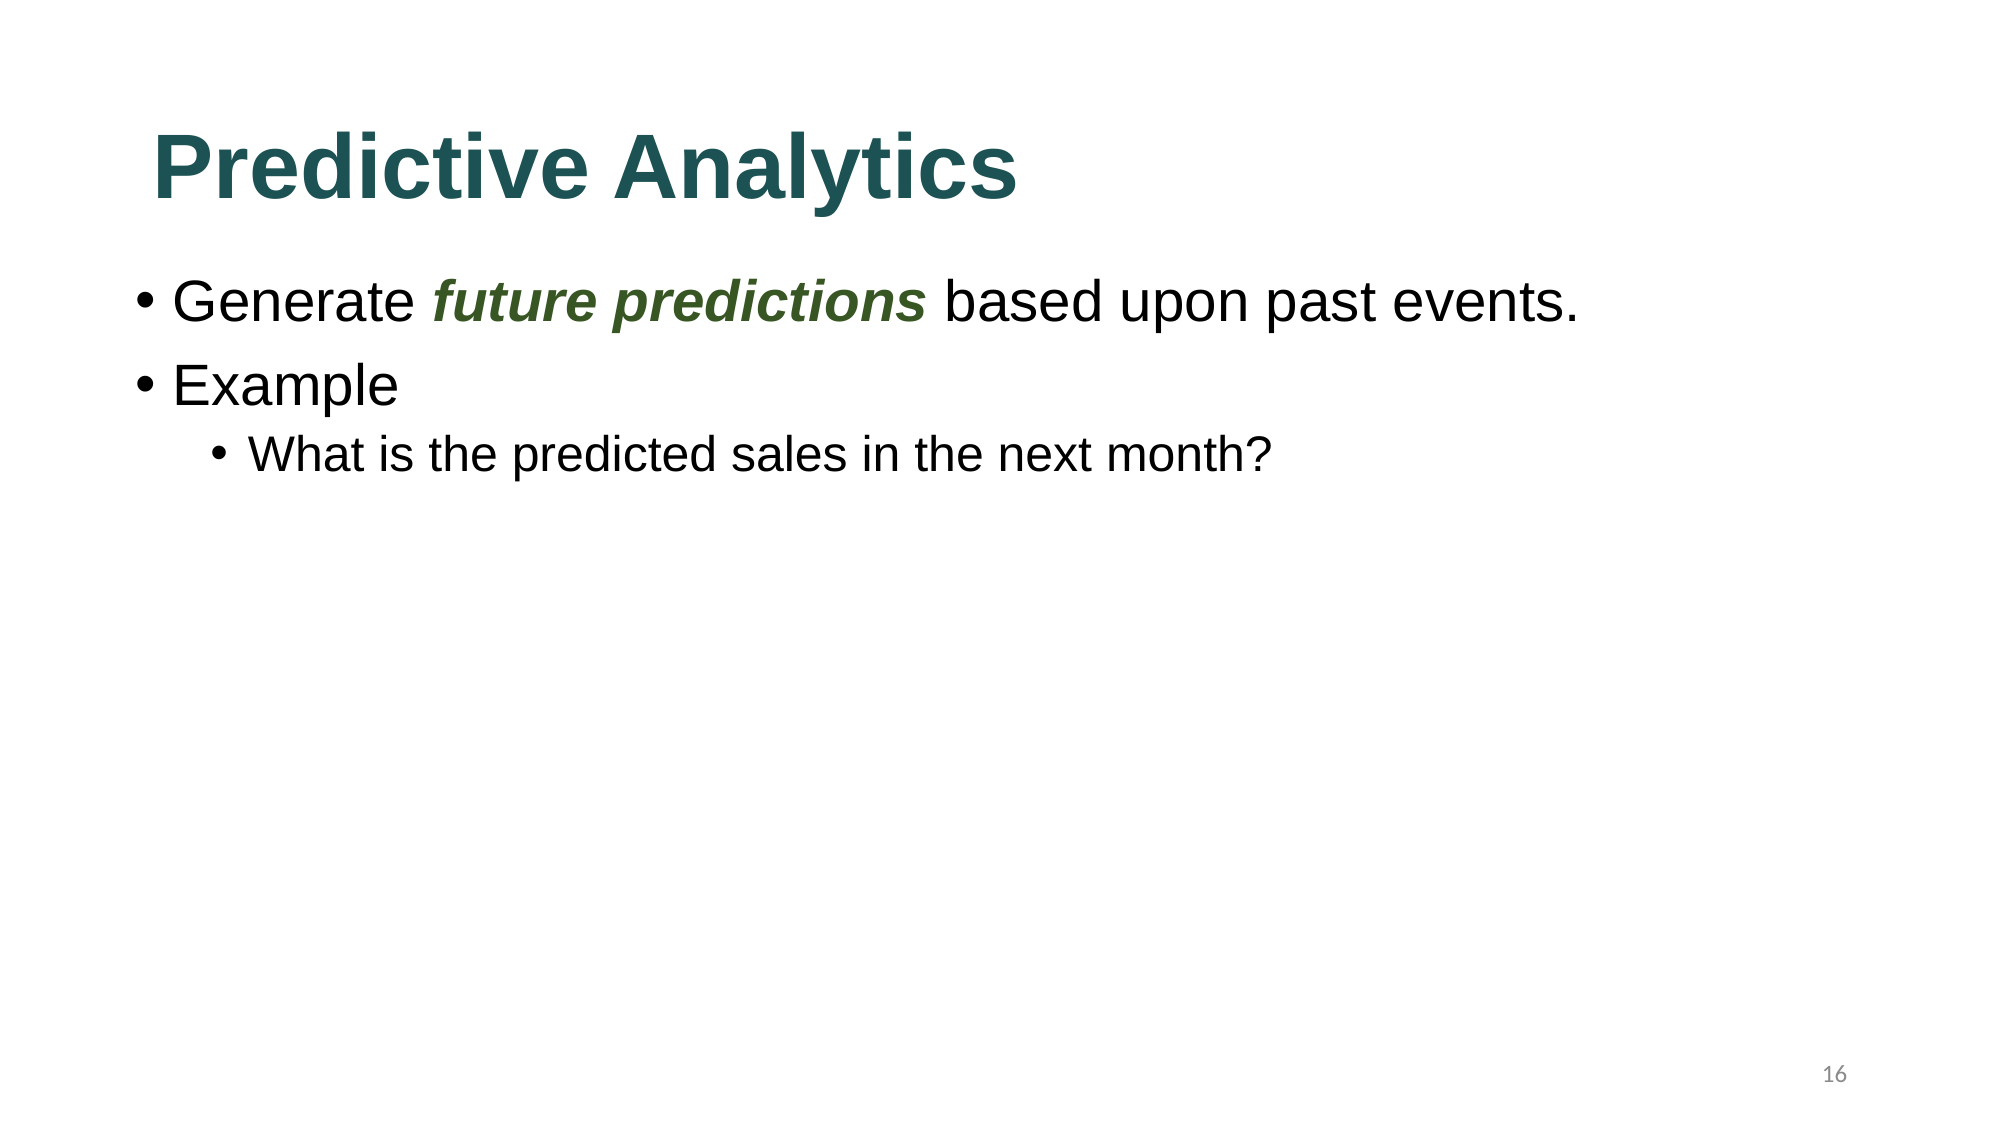

# Predictive Analytics
Generate future predictions based upon past events.
Example
What is the predicted sales in the next month?
16